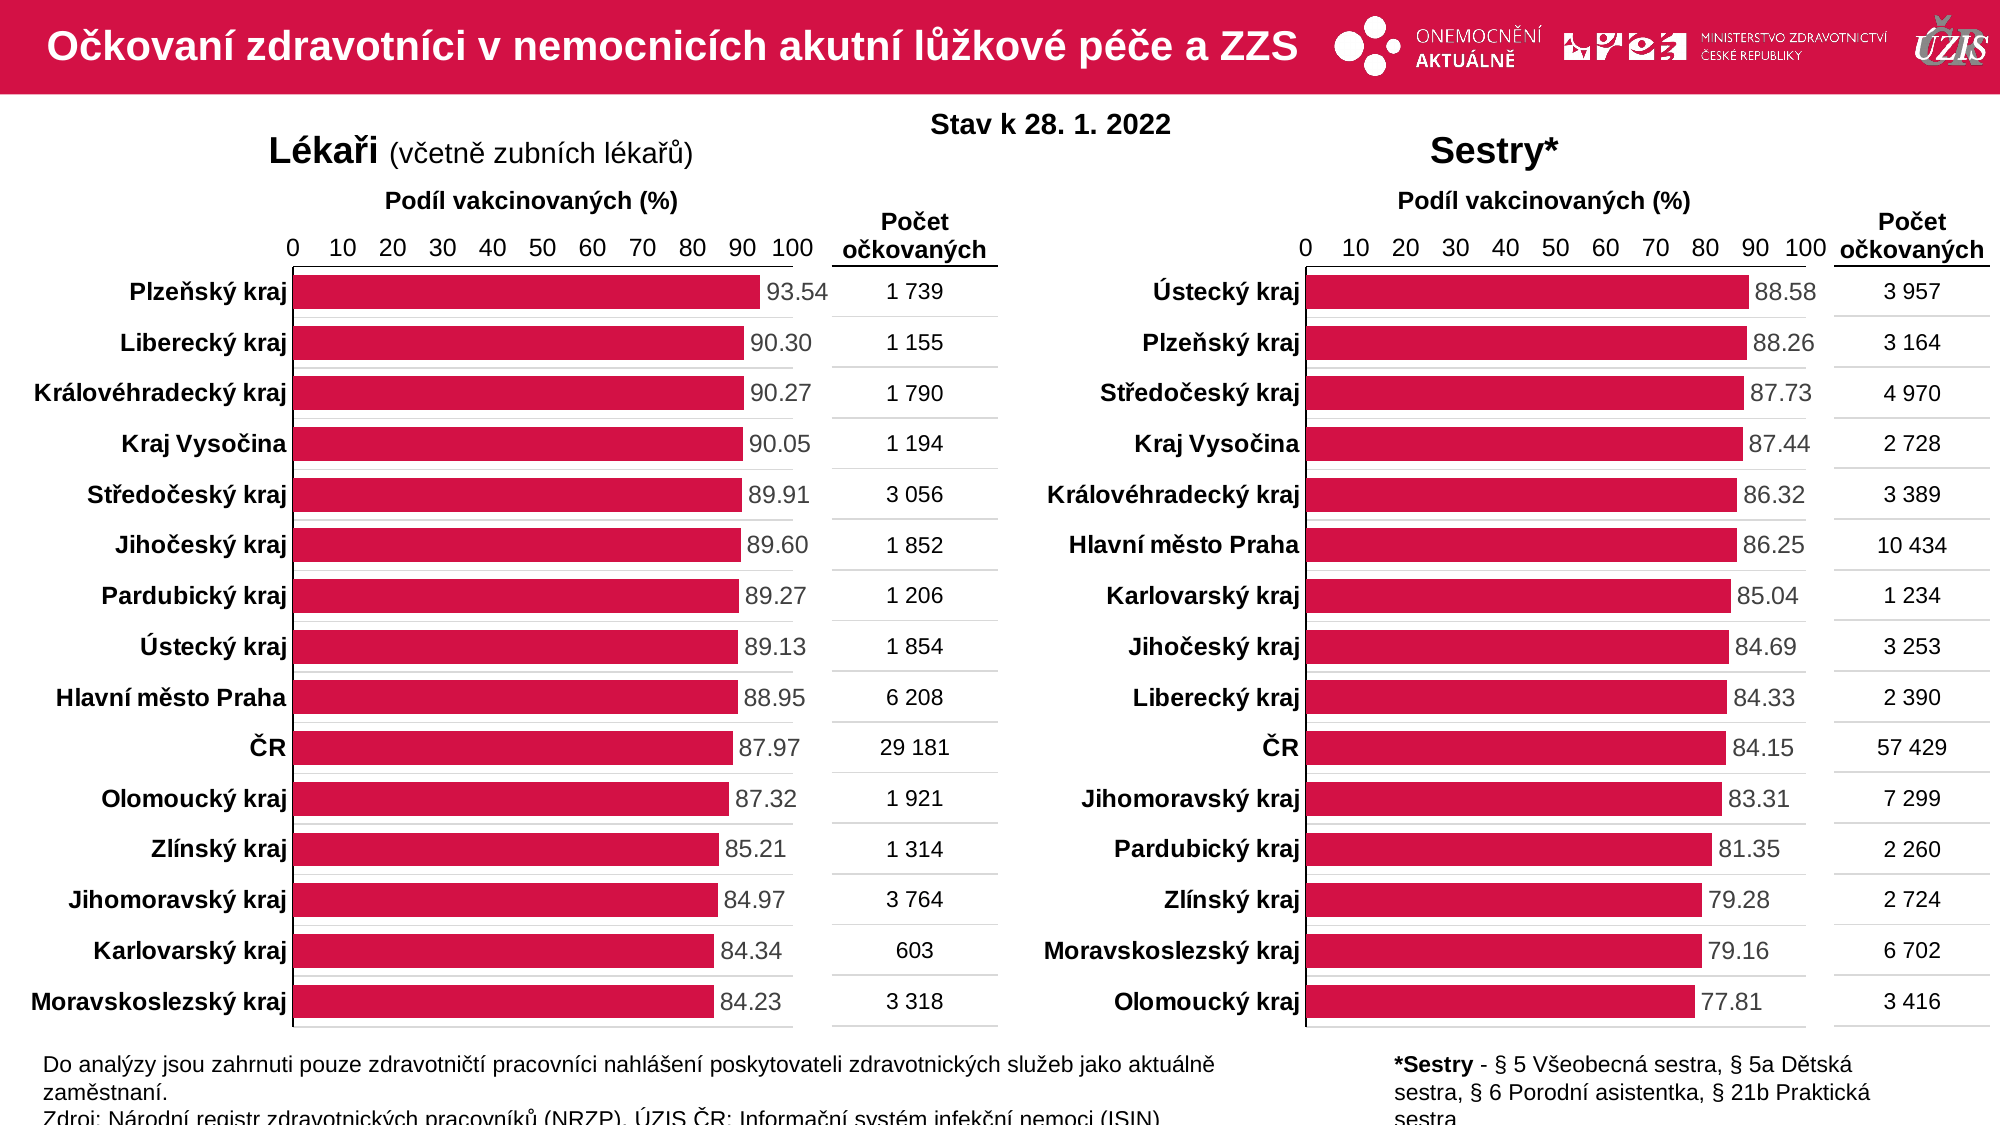

# Očkovaní zdravotníci v nemocnicích akutní lůžkové péče a ZZS
Stav k 28. 1. 2022
Lékaři (včetně zubních lékařů)
Sestry*
Podíl vakcinovaných (%)
Podíl vakcinovaných (%)
| Počet očkovaných |
| --- |
| 3 957 |
| 3 164 |
| 4 970 |
| 2 728 |
| 3 389 |
| 10 434 |
| 1 234 |
| 3 253 |
| 2 390 |
| 57 429 |
| 7 299 |
| 2 260 |
| 2 724 |
| 6 702 |
| 3 416 |
| Počet očkovaných |
| --- |
| 1 739 |
| 1 155 |
| 1 790 |
| 1 194 |
| 3 056 |
| 1 852 |
| 1 206 |
| 1 854 |
| 6 208 |
| 29 181 |
| 1 921 |
| 1 314 |
| 3 764 |
| 603 |
| 3 318 |

### Chart

| Category | % |
|---|---|
| Plzeňský kraj | 93.54492 |
| Liberecký kraj | 90.30493 |
| Královéhradecký kraj | 90.26727 |
| Kraj Vysočina | 90.04525 |
| Středočeský kraj | 89.9088 |
| Jihočeský kraj | 89.59845 |
| Pardubický kraj | 89.26721 |
| Ústecký kraj | 89.13462 |
| Hlavní město Praha | 88.95257 |
| ČR | 87.96877 |
| Olomoucký kraj | 87.31818 |
| Zlínský kraj | 85.21401 |
| Jihomoravský kraj | 84.96614 |
| Karlovarský kraj | 84.33566 |
| Moravskoslezský kraj | 84.23458 |

### Chart

| Category | % |
|---|---|
| Ústecký kraj | 88.58294 |
| Plzeňský kraj | 88.25662 |
| Středočeský kraj | 87.73169 |
| Kraj Vysočina | 87.4359 |
| Královéhradecký kraj | 86.32196 |
| Hlavní město Praha | 86.25279 |
| Karlovarský kraj | 85.0448 |
| Jihočeský kraj | 84.69149 |
| Liberecký kraj | 84.3331 |
| ČR | 84.15245 |
| Jihomoravský kraj | 83.31241 |
| Pardubický kraj | 81.35349 |
| Zlínský kraj | 79.27823 |
| Moravskoslezský kraj | 79.16371 |
| Olomoucký kraj | 77.81321 |
Do analýzy jsou zahrnuti pouze zdravotničtí pracovníci nahlášení poskytovateli zdravotnických služeb jako aktuálně zaměstnaní.
Zdroj: Národní registr zdravotnických pracovníků (NRZP), ÚZIS ČR; Informační systém infekční nemoci (ISIN)
*Sestry - § 5 Všeobecná sestra, § 5a Dětská sestra, § 6 Porodní asistentka, § 21b Praktická sestra